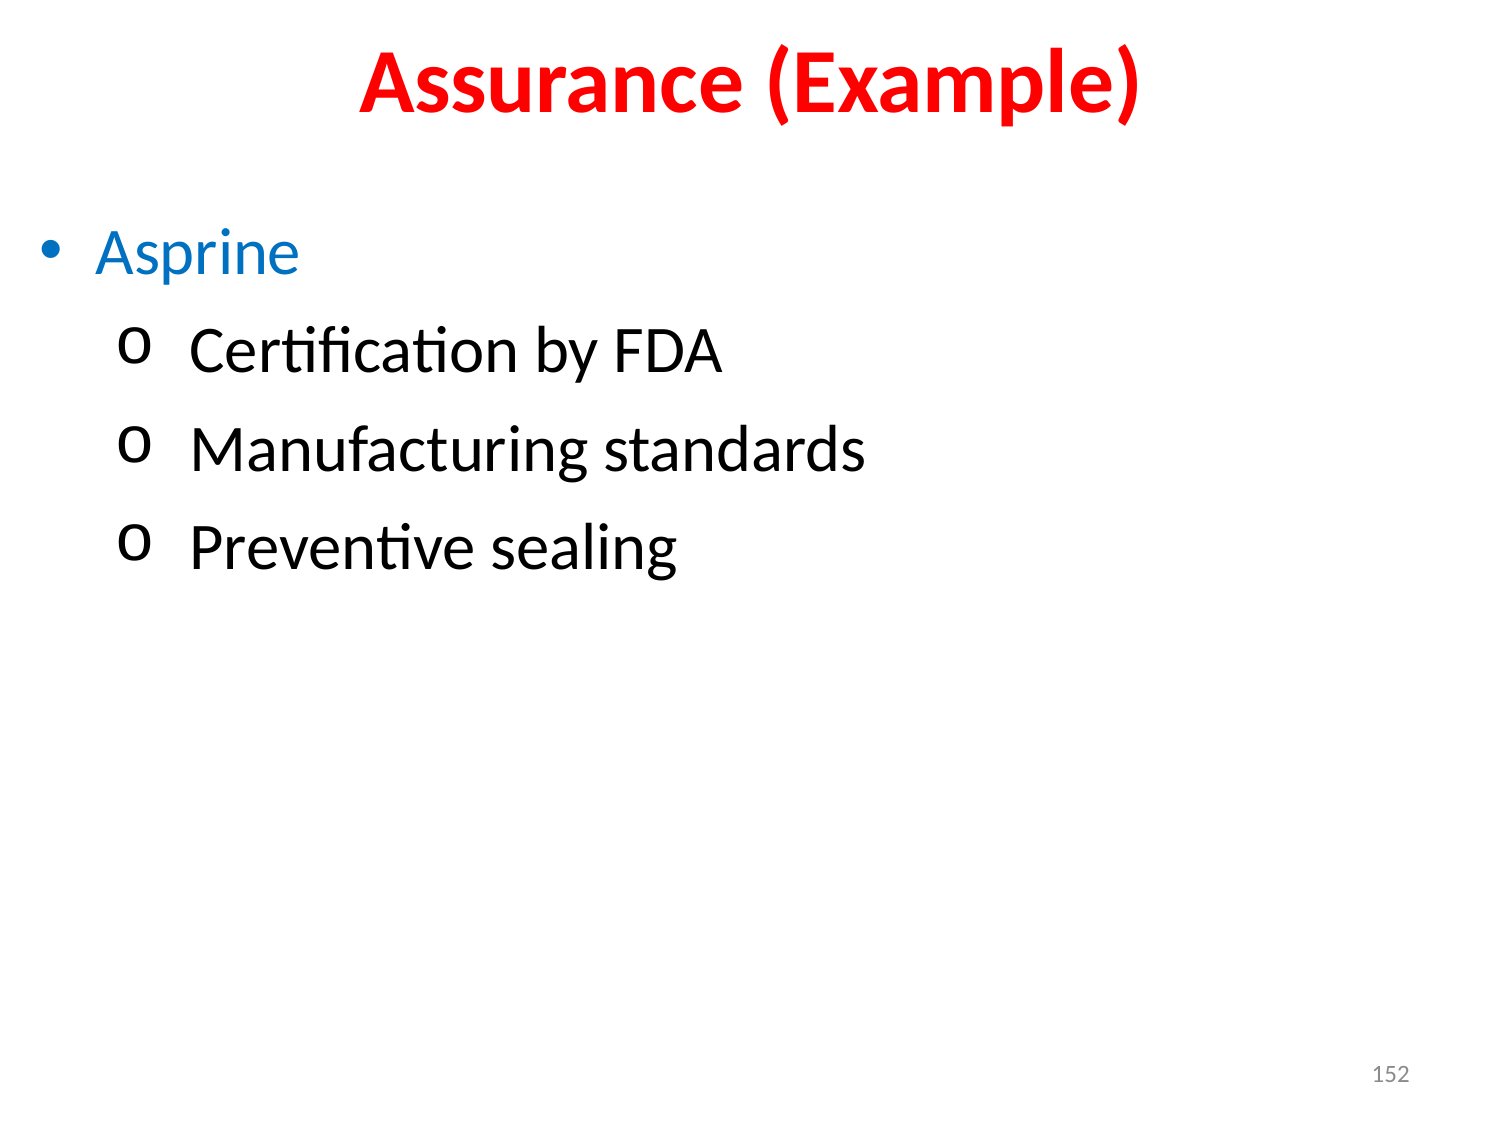

Assurance (Example)
Asprine
Certification by FDA
Manufacturing standards
Preventive sealing
152